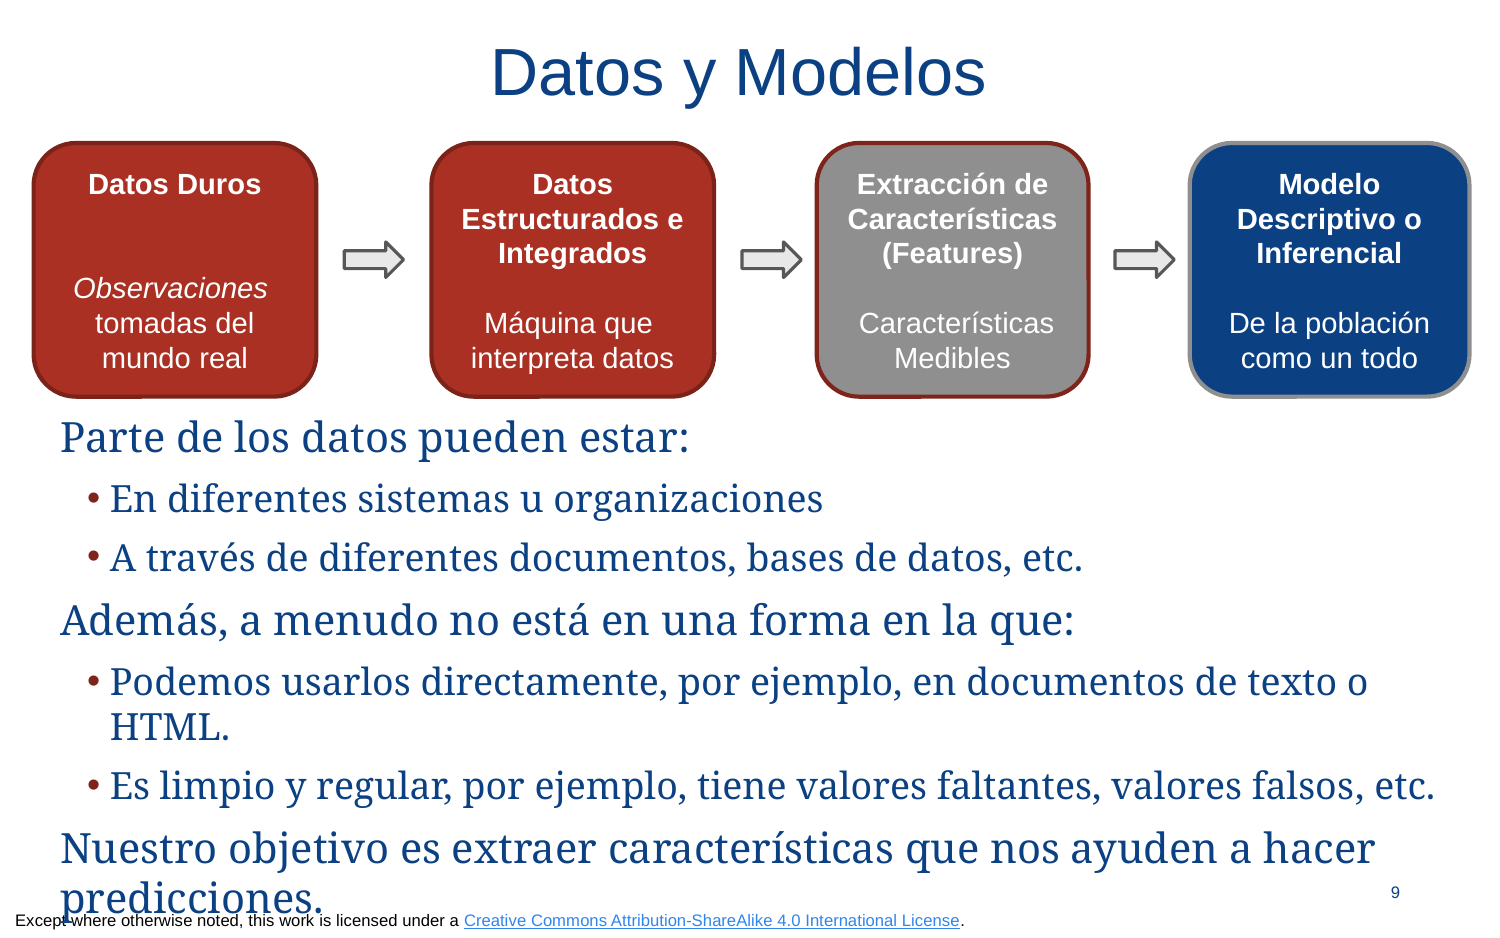

# Datos y Modelos
Datos Duros

Observaciones
tomadas del mundo real
Datos Estructurados e Integrados

Máquina que  interpreta datos
Extracción de Características (Features)
 Características Medibles
Modelo Descriptivo o Inferencial

De la población como un todo

Parte de los datos pueden estar:
En diferentes sistemas u organizaciones
A través de diferentes documentos, bases de datos, etc.
Además, a menudo no está en una forma en la que:
Podemos usarlos directamente, por ejemplo, en documentos de texto o HTML.
Es limpio y regular, por ejemplo, tiene valores faltantes, valores falsos, etc.
Nuestro objetivo es extraer características que nos ayuden a hacer predicciones.
9